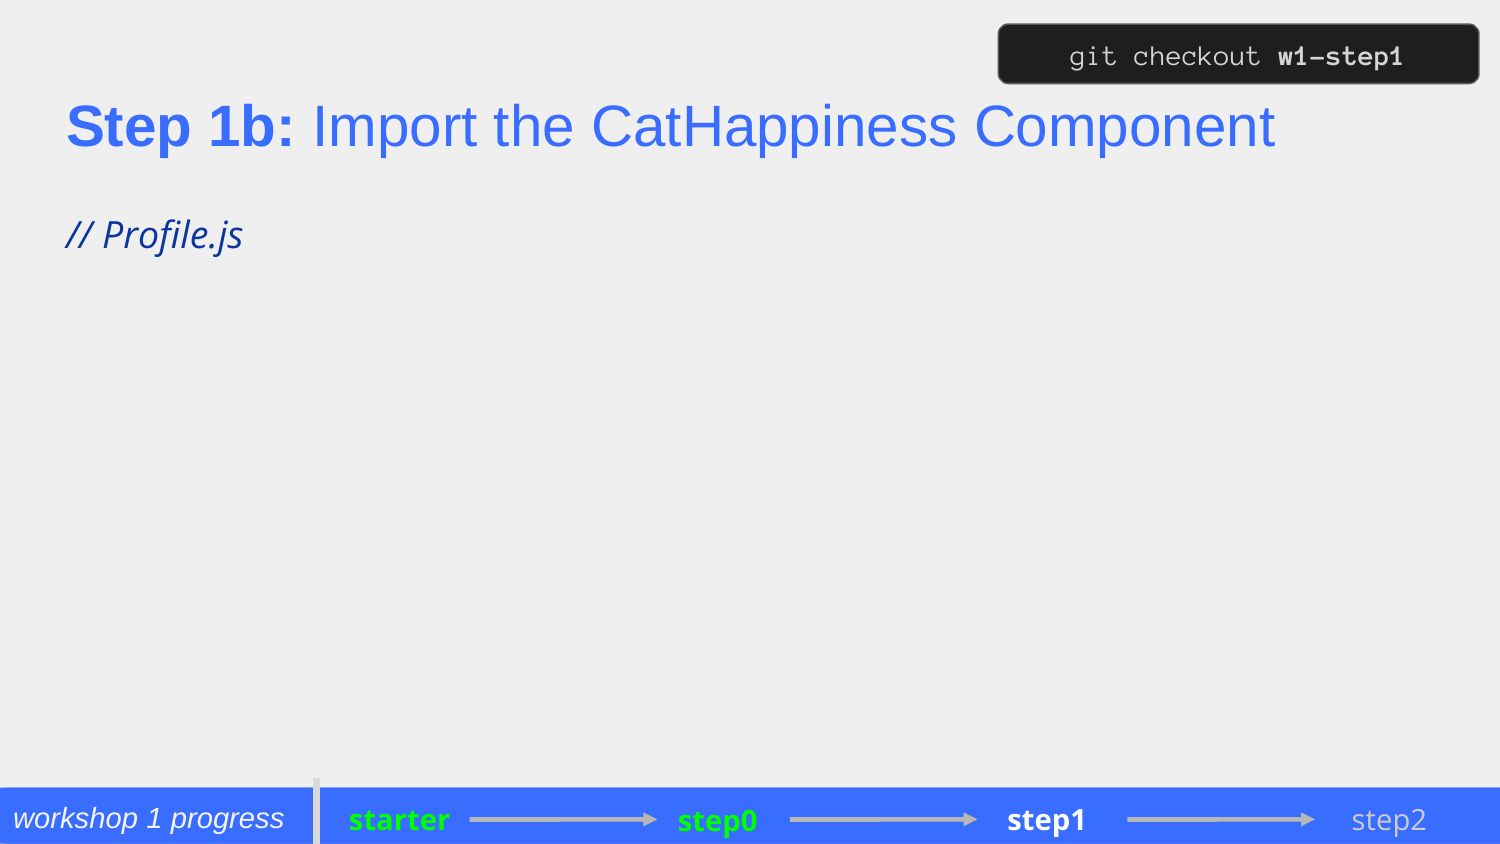

git checkout w1-step1
# Step 1b: Import the CatHappiness Component

// Profile.js
45
workshop 3 progress
workshop 1 progress
starter
starter
complete
step2
step2
step1

step1
step0